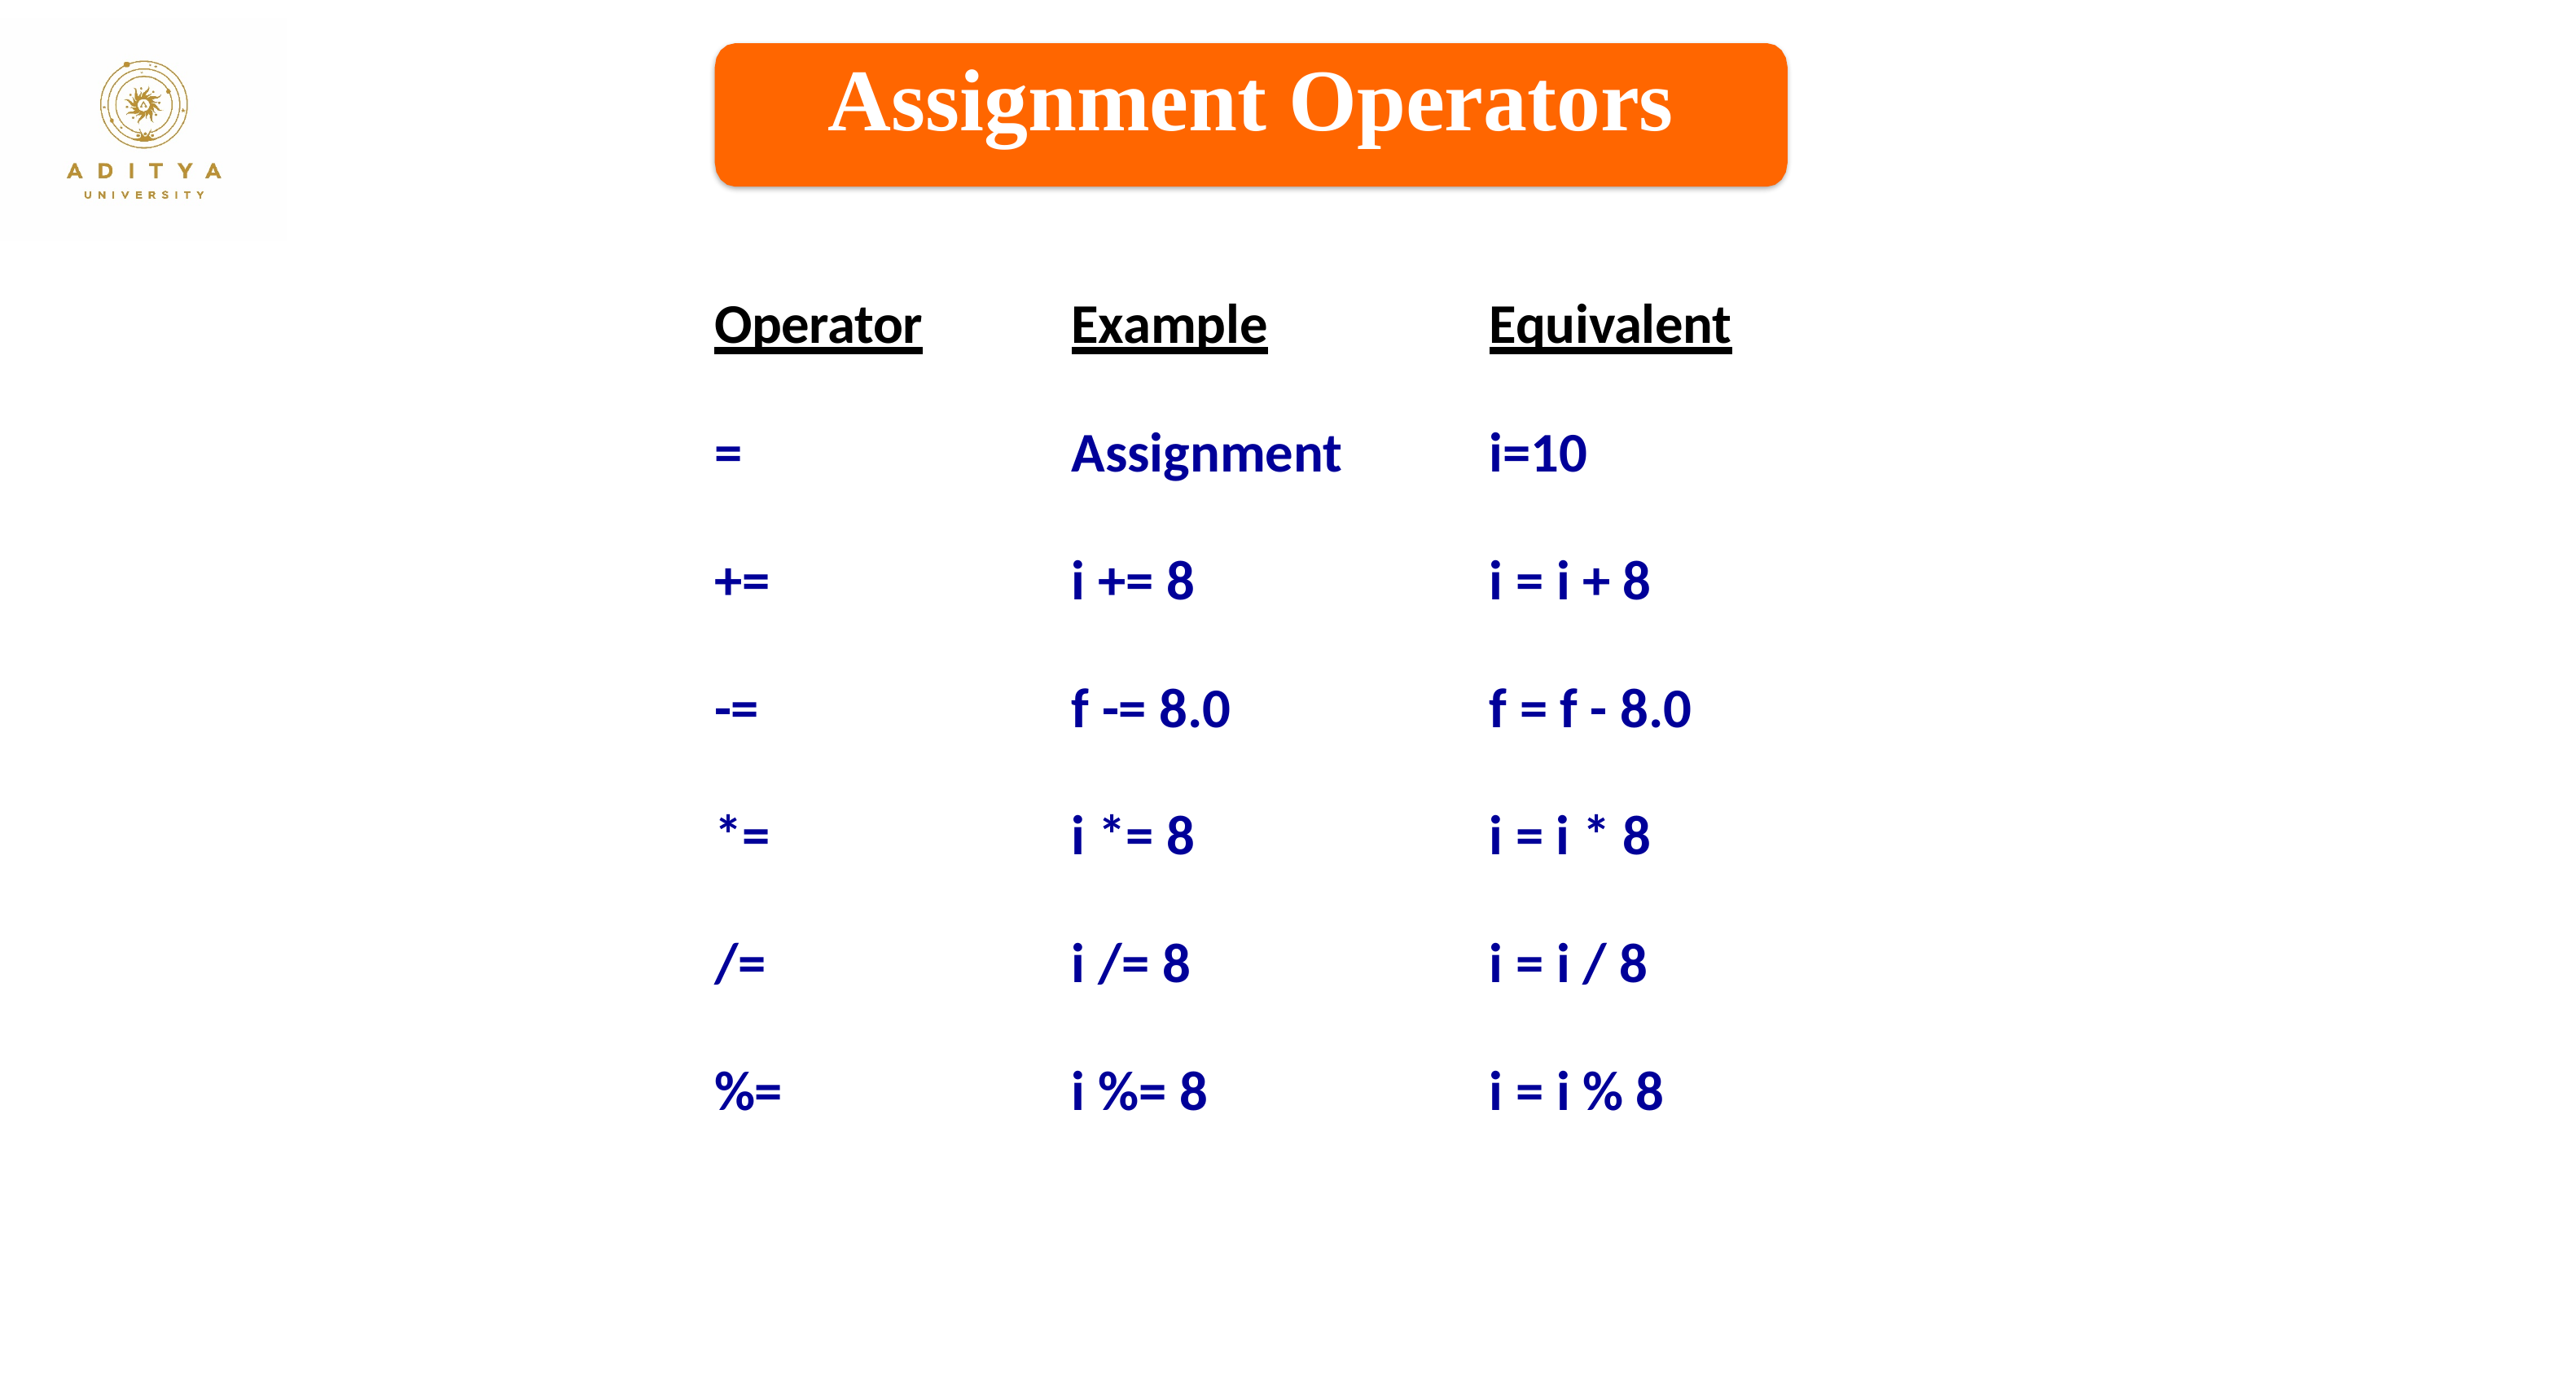

Assignment Operators

| Operator | Example | Equivalent |
| --- | --- | --- |
| = | Assignment | i=10 |
| += | i += 8 | i = i + 8 |
| -= | f -= 8.0 | f = f - 8.0 |
| \*= | i \*= 8 | i = i \* 8 |
| /= | i /= 8 | i = i / 8 |
| %= | i %= 8 | i = i % 8 |